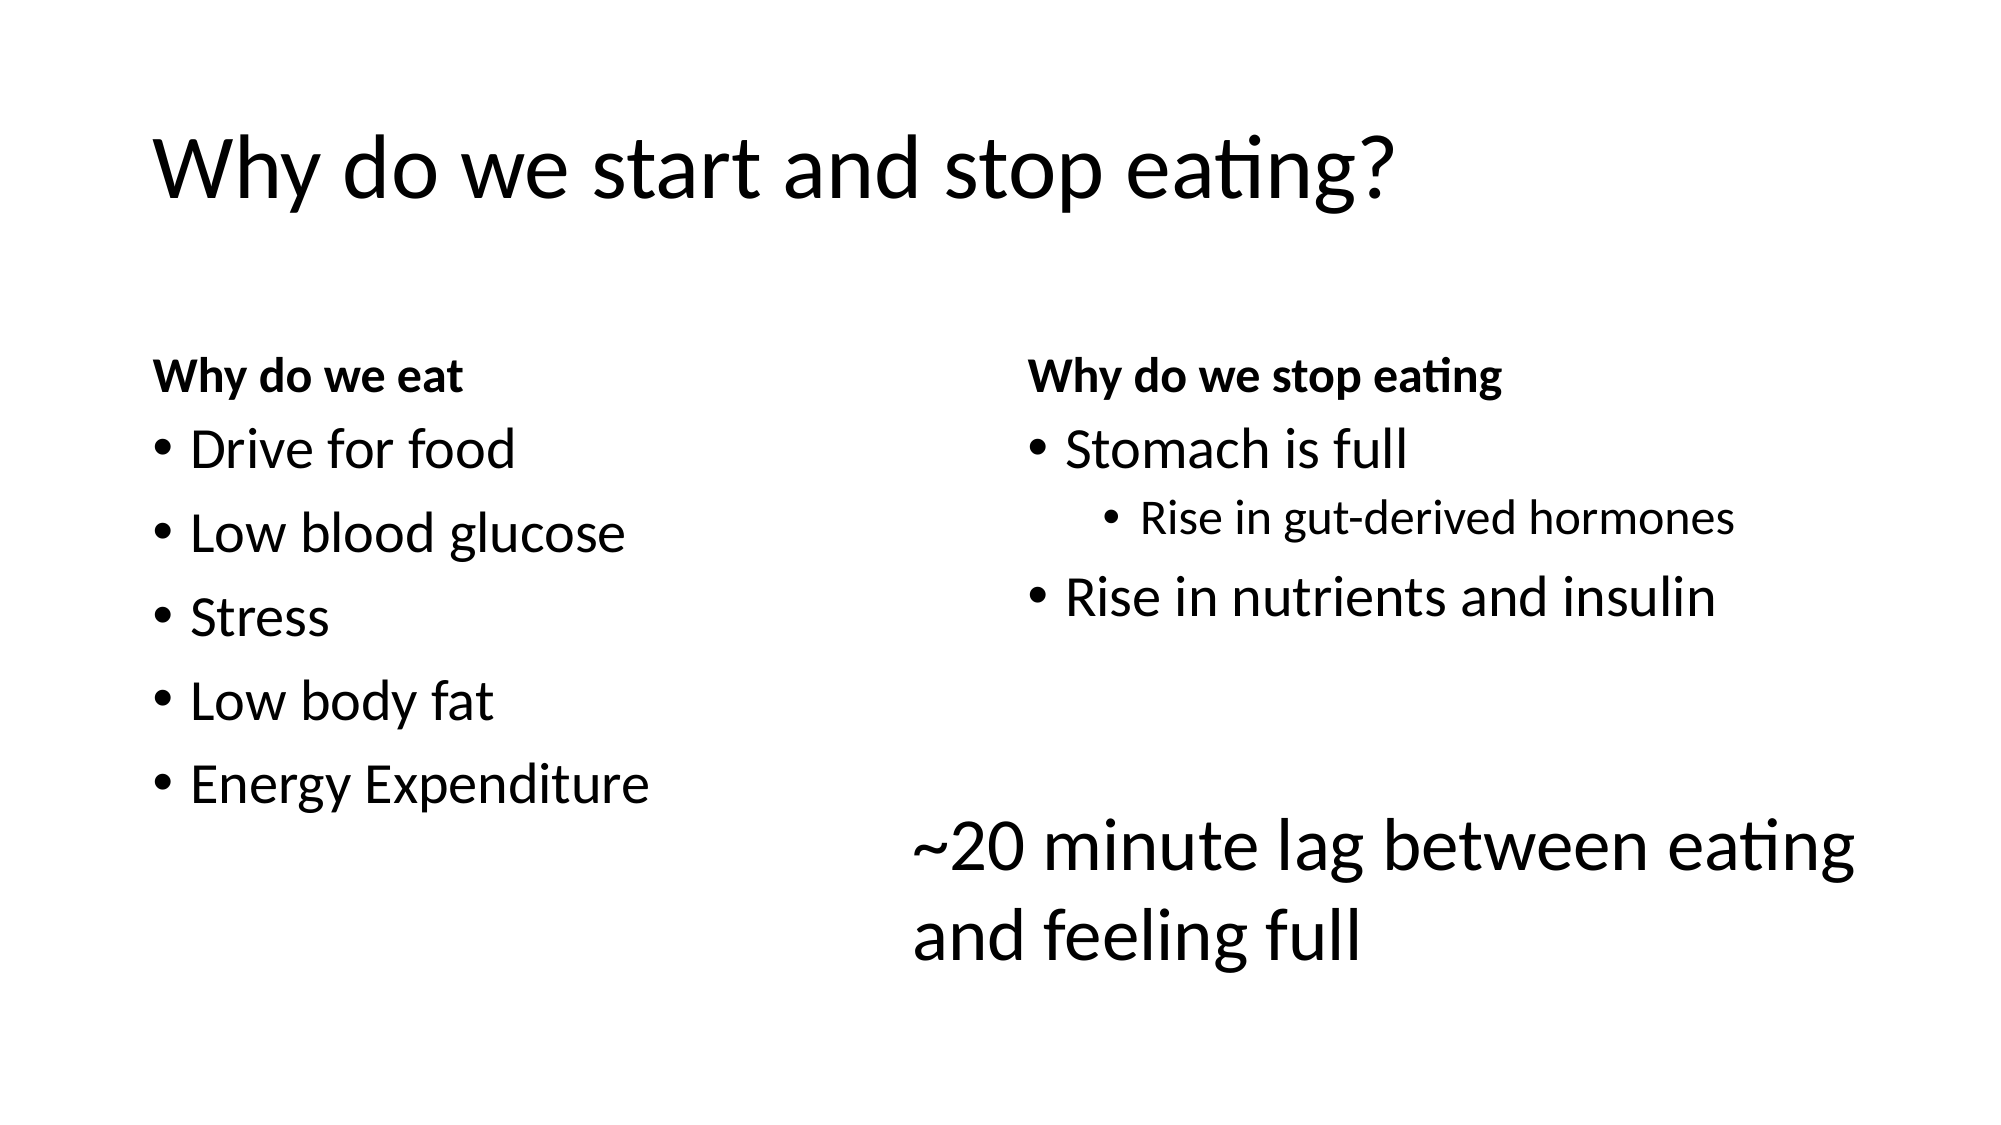

# Why do we start and stop eating?
Why do we eat
Why do we stop eating
Drive for food
Low blood glucose
Stress
Low body fat
Energy Expenditure
Stomach is full
Rise in gut-derived hormones
Rise in nutrients and insulin

~20 minute lag between eating and feeling full